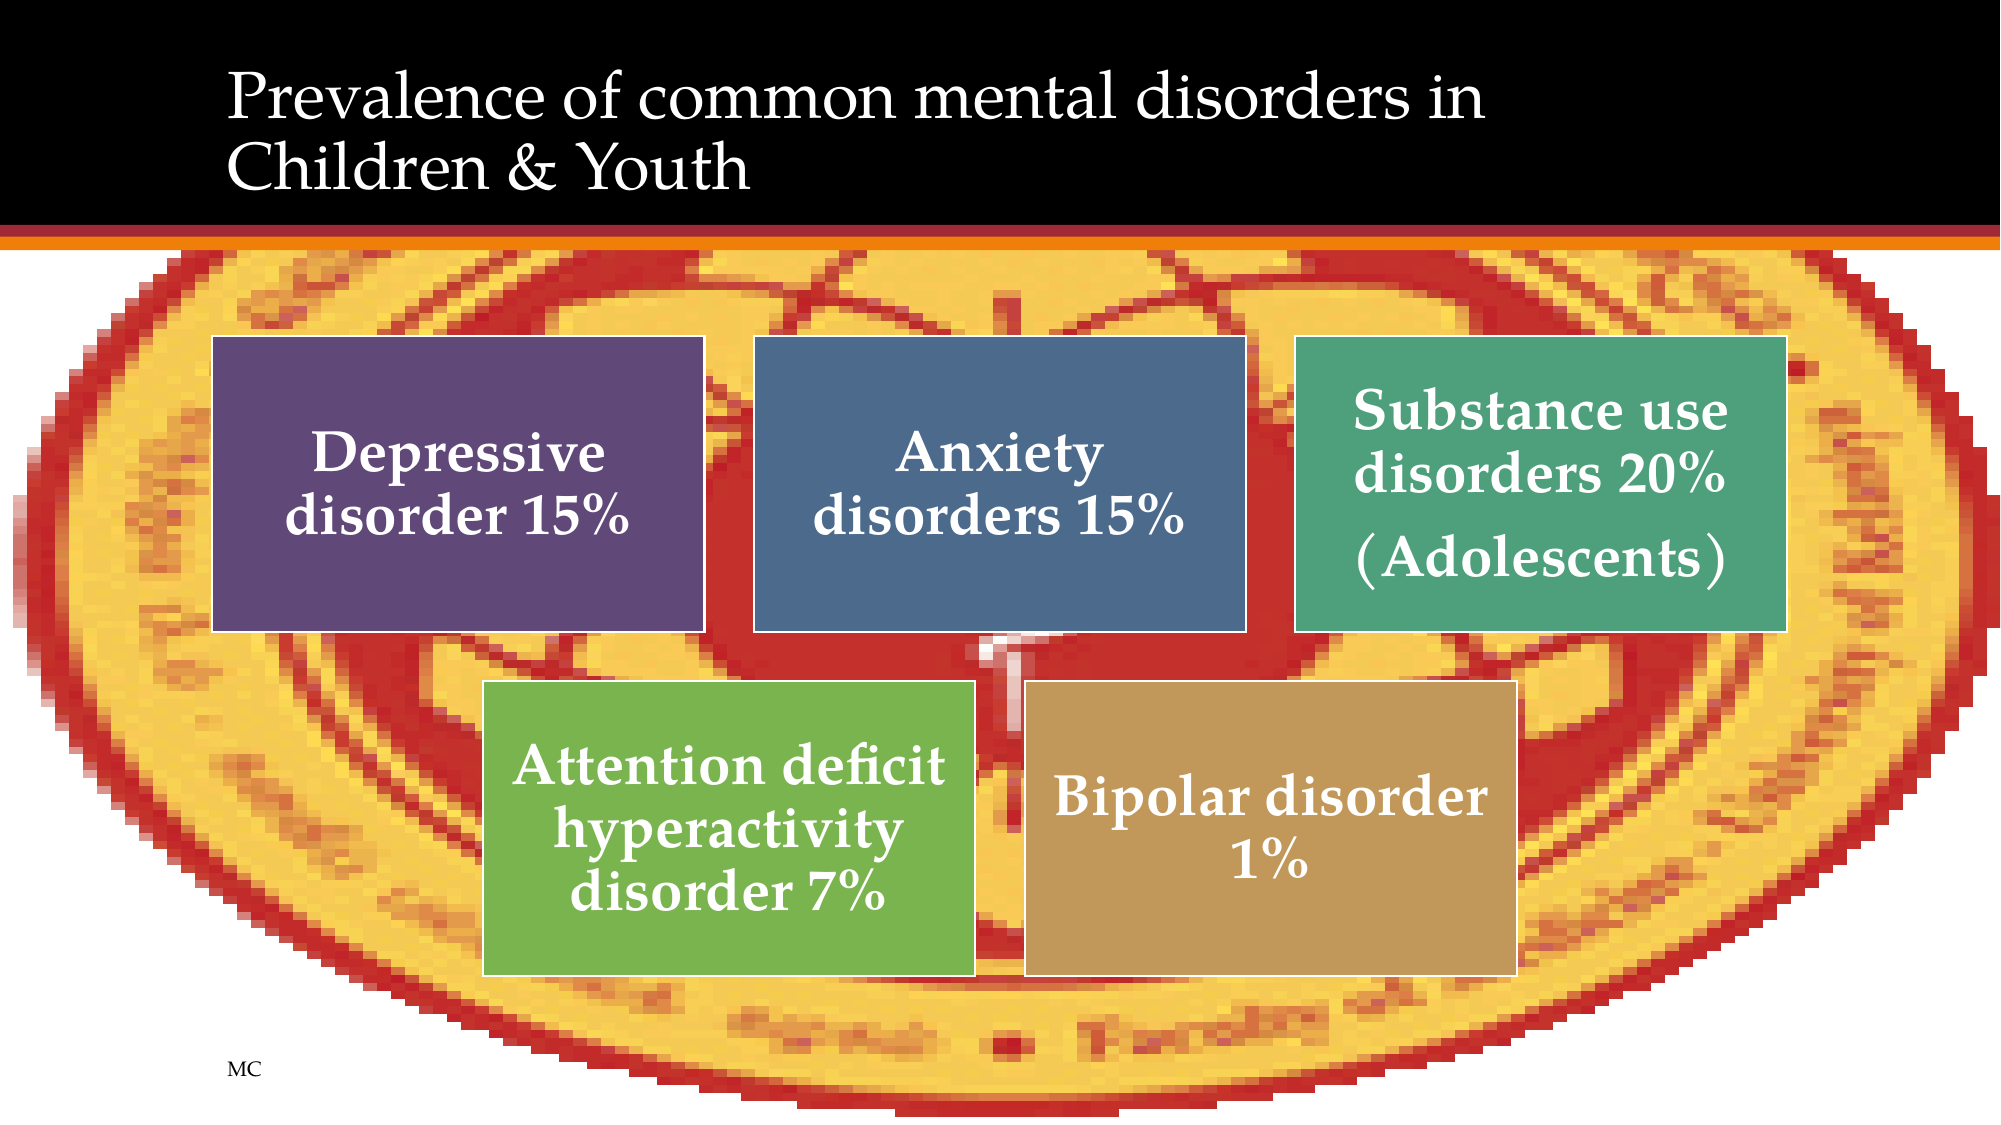

# Prevalence of common mental disorders in Children & Youth
Depressive disorder 15%
Anxiety disorders 15%
Substance use disorders 20%
(Adolescents)
Attention deficit hyperactivity disorder 7%
Bipolar disorder 1%
MC